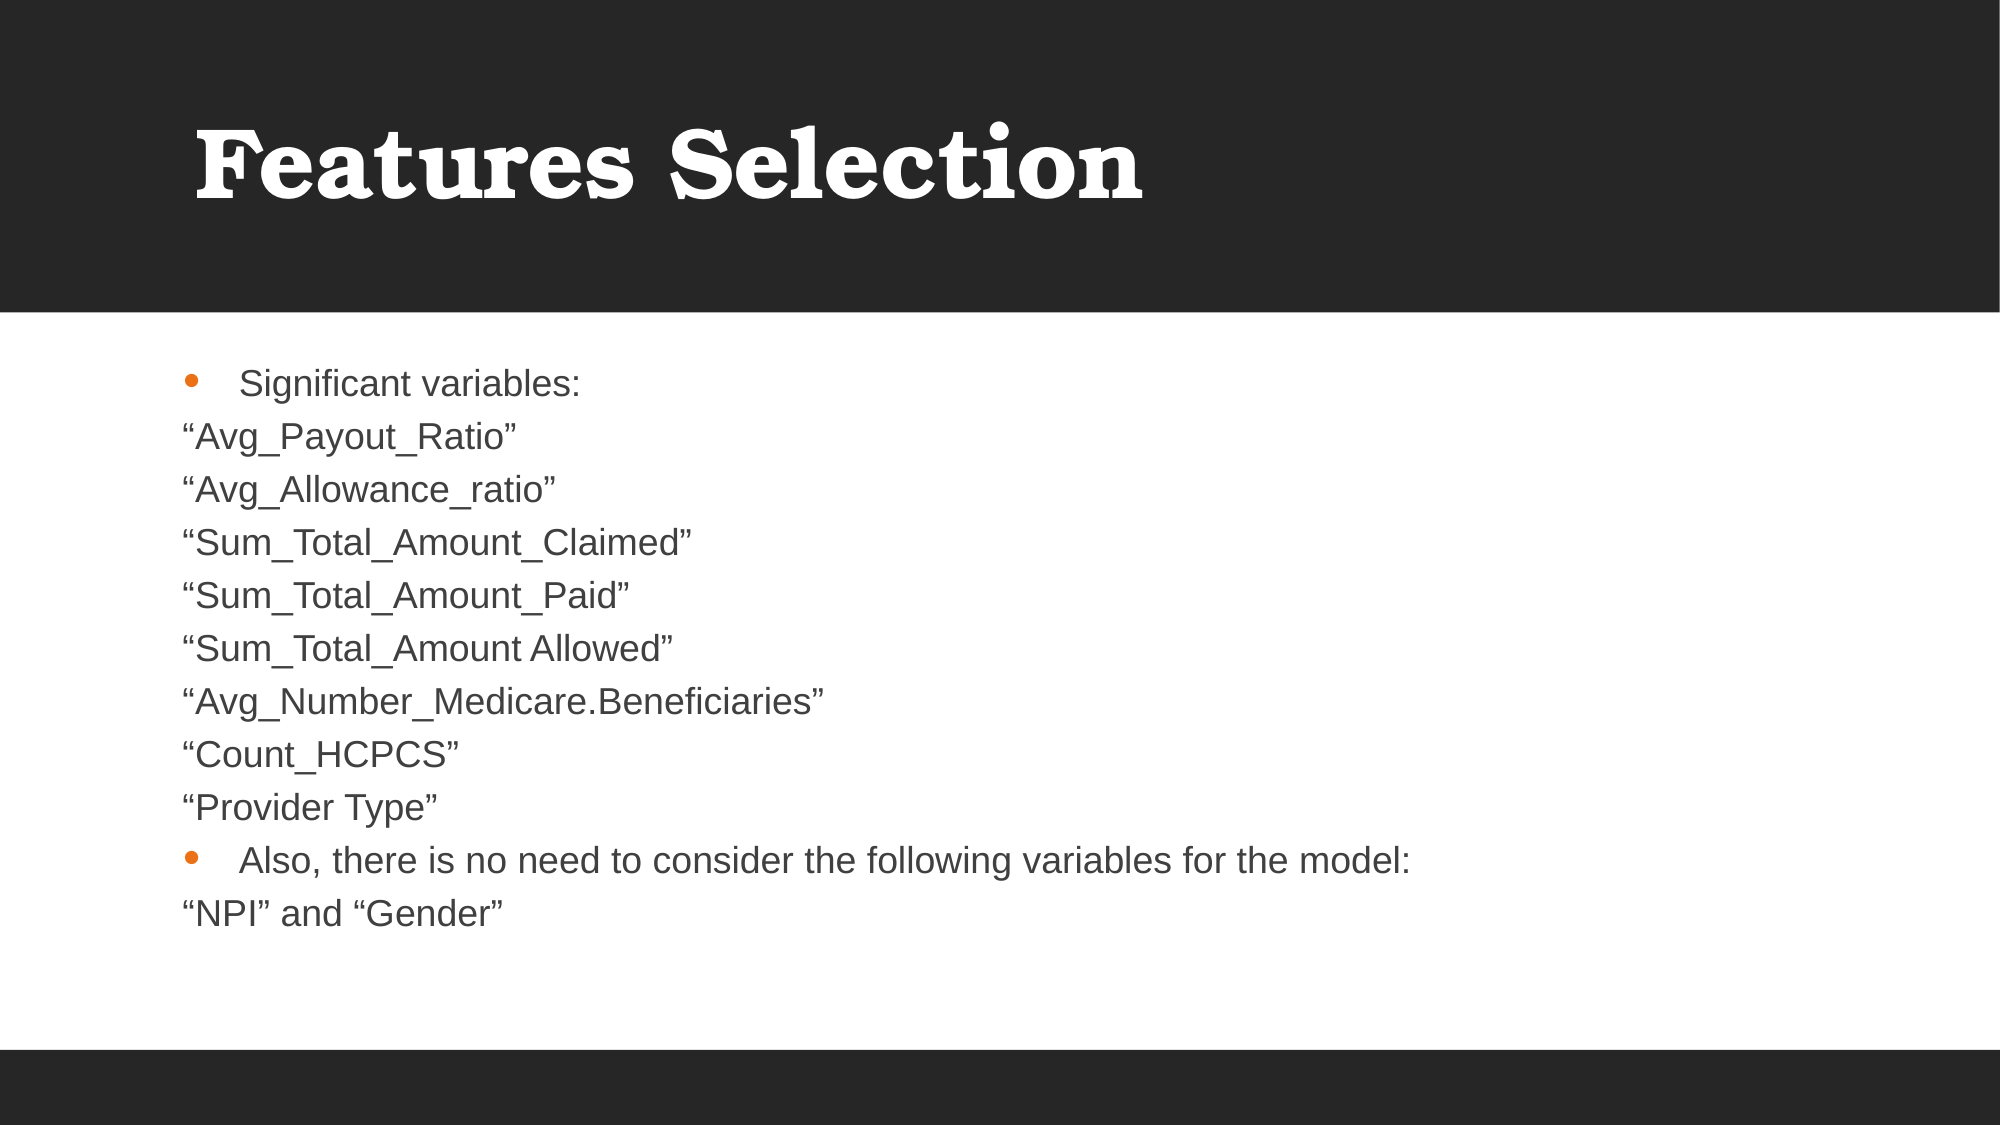

# Features Selection
Significant variables:
“Avg_Payout_Ratio”
“Avg_Allowance_ratio”
“Sum_Total_Amount_Claimed”
“Sum_Total_Amount_Paid”
“Sum_Total_Amount Allowed”
“Avg_Number_Medicare.Beneficiaries”
“Count_HCPCS”
“Provider Type”
Also, there is no need to consider the following variables for the model:
“NPI” and “Gender”